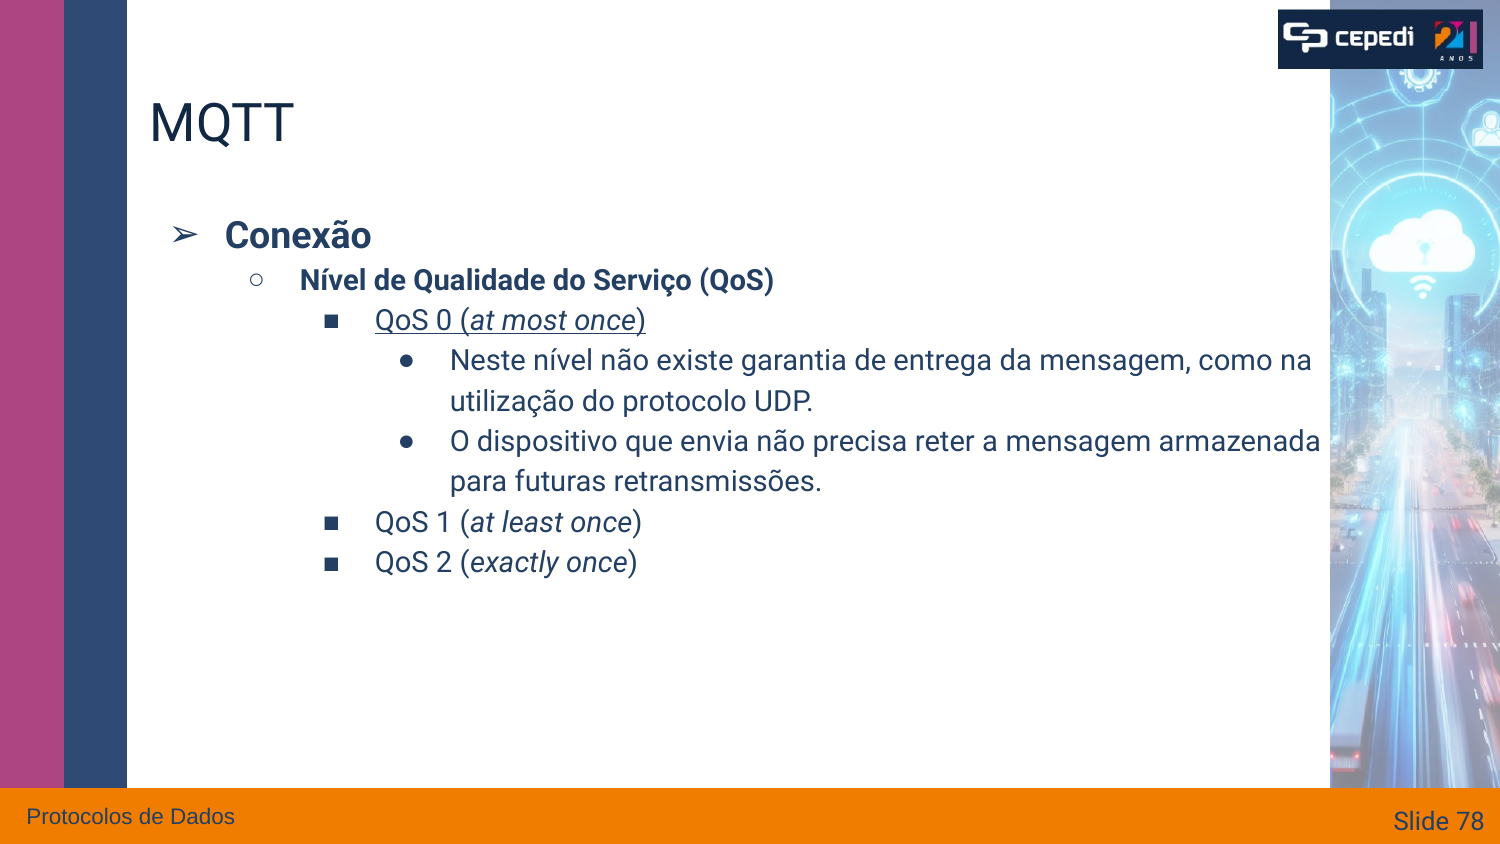

# MQTT
Conexão
Nível de Qualidade do Serviço (QoS)
QoS 0 (at most once)
Neste nível não existe garantia de entrega da mensagem, como na utilização do protocolo UDP.
O dispositivo que envia não precisa reter a mensagem armazenada para futuras retransmissões.
QoS 1 (at least once)
QoS 2 (exactly once)
Protocolos de Dados
Slide 78